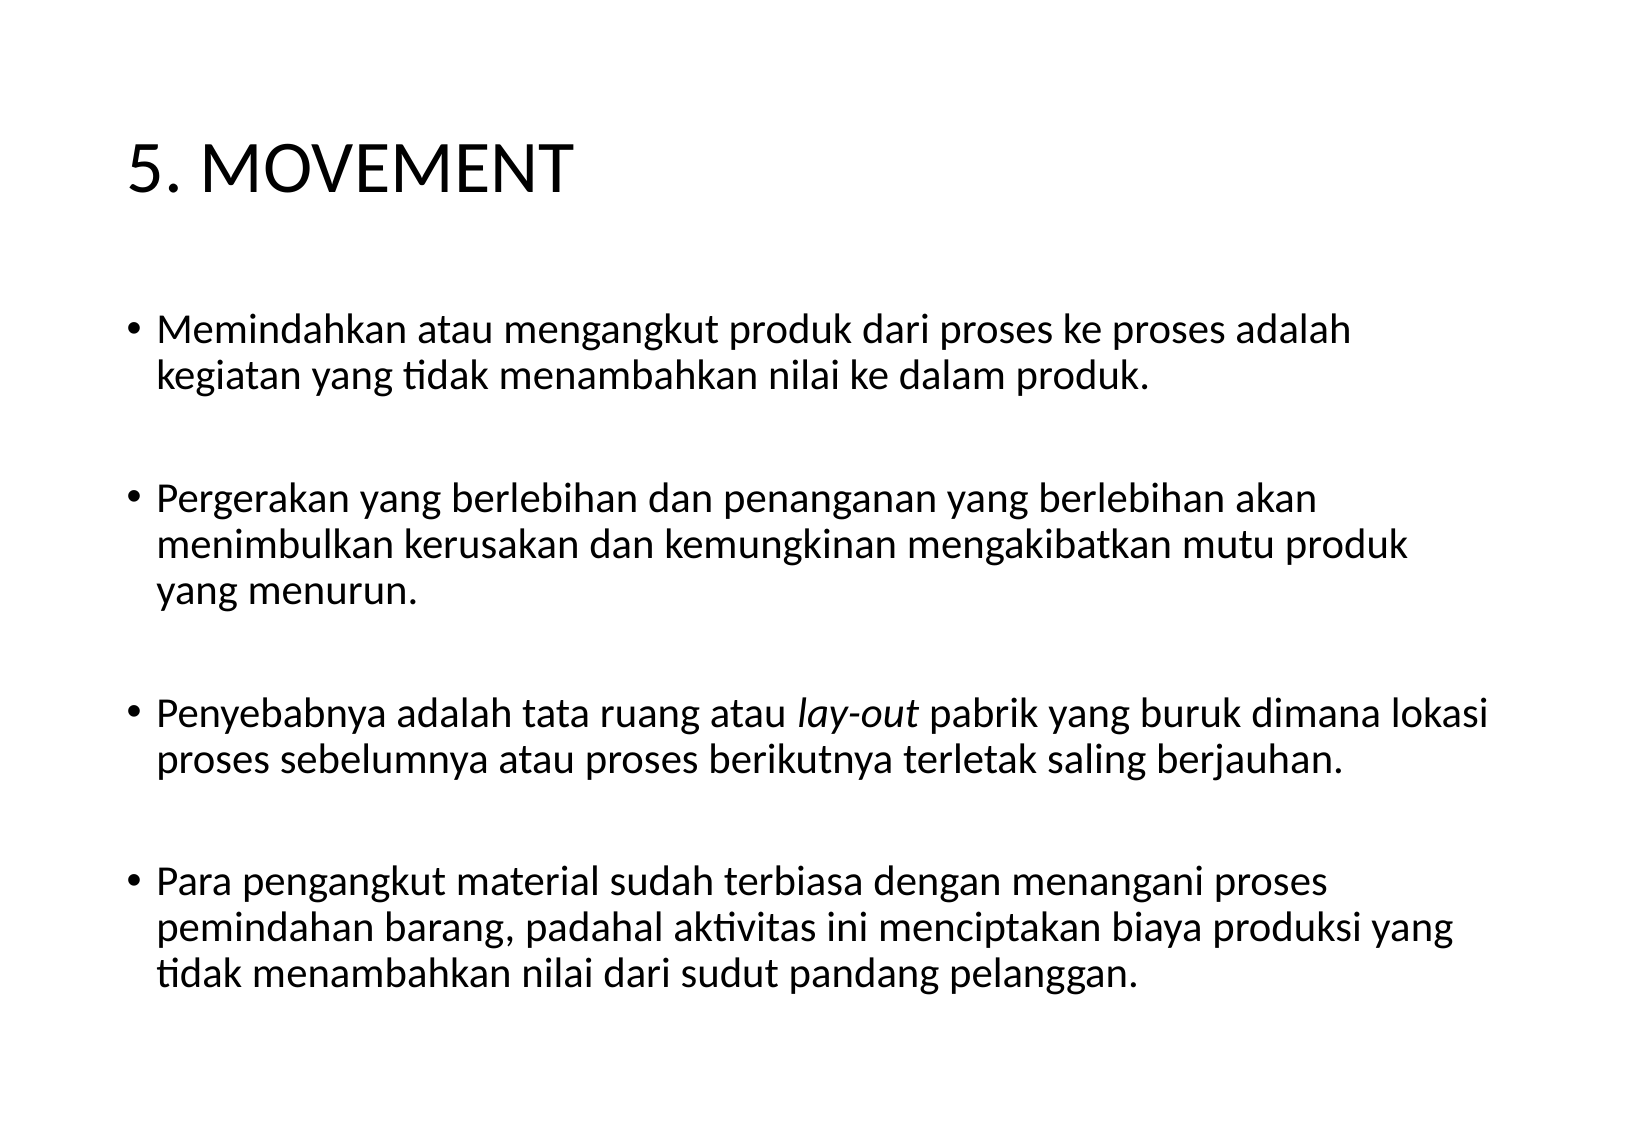

# 5. MOVEMENT
Memindahkan atau mengangkut produk dari proses ke proses adalah kegiatan yang tidak menambahkan nilai ke dalam produk.

Pergerakan yang berlebihan dan penanganan yang berlebihan akan menimbulkan kerusakan dan kemungkinan mengakibatkan mutu produk yang menurun.

Penyebabnya adalah tata ruang atau lay-out pabrik yang buruk dimana lokasi proses sebelumnya atau proses berikutnya terletak saling berjauhan.

Para pengangkut material sudah terbiasa dengan menangani proses pemindahan barang, padahal aktivitas ini menciptakan biaya produksi yang tidak menambahkan nilai dari sudut pandang pelanggan.